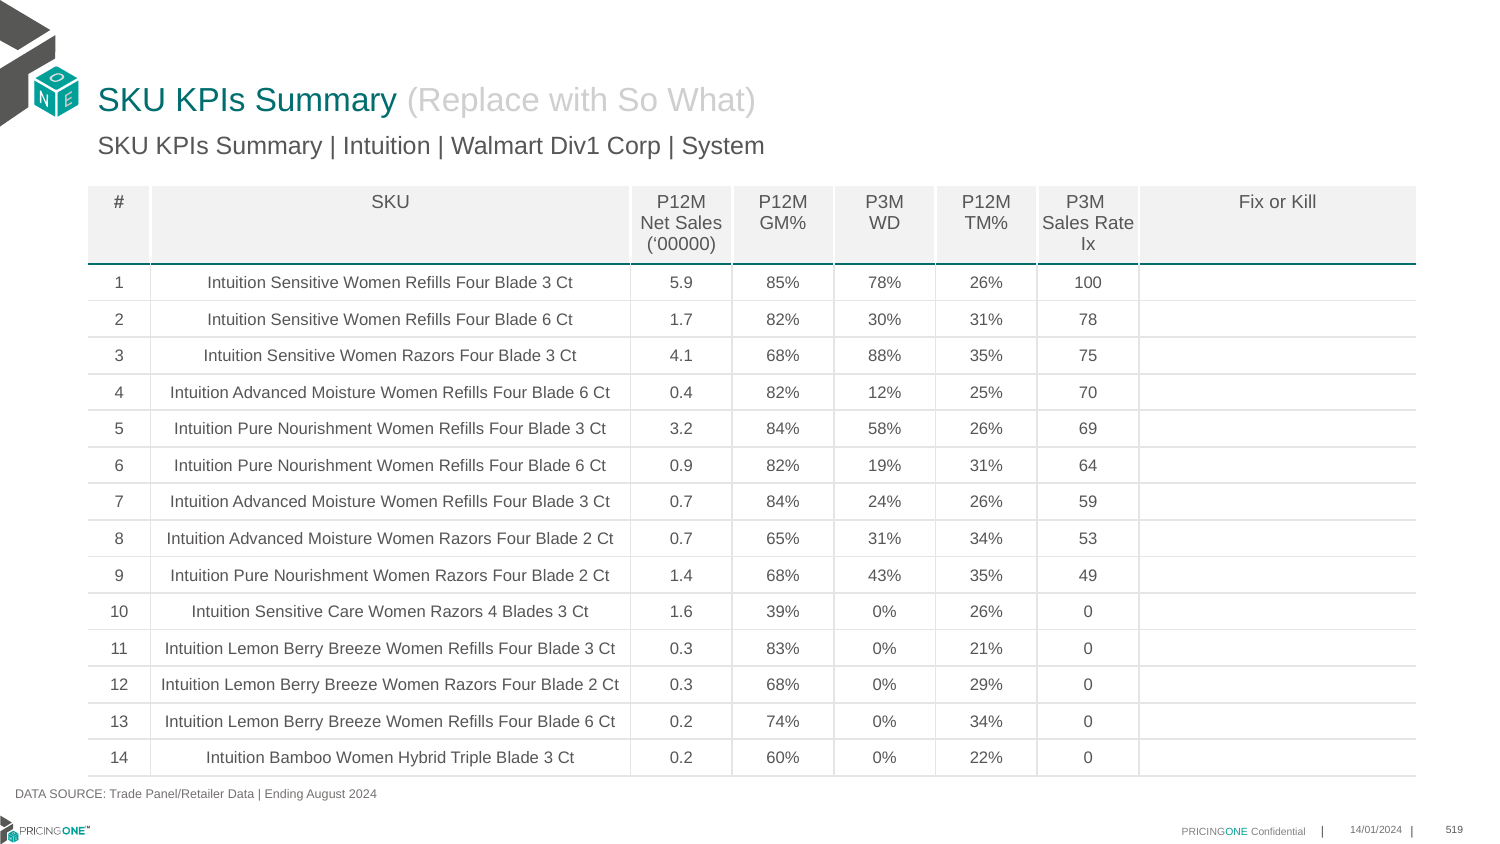

# SKU KPIs Summary (Replace with So What)
SKU KPIs Summary | Intuition | Walmart Div1 Corp | System
| # | SKU | P12M Net Sales (‘00000) | P12M GM% | P3M WD | P12M TM% | P3M Sales Rate Ix | Fix or Kill |
| --- | --- | --- | --- | --- | --- | --- | --- |
| 1 | Intuition Sensitive Women Refills Four Blade 3 Ct | 5.9 | 85% | 78% | 26% | 100 |  |
| 2 | Intuition Sensitive Women Refills Four Blade 6 Ct | 1.7 | 82% | 30% | 31% | 78 |  |
| 3 | Intuition Sensitive Women Razors Four Blade 3 Ct | 4.1 | 68% | 88% | 35% | 75 |  |
| 4 | Intuition Advanced Moisture Women Refills Four Blade 6 Ct | 0.4 | 82% | 12% | 25% | 70 |  |
| 5 | Intuition Pure Nourishment Women Refills Four Blade 3 Ct | 3.2 | 84% | 58% | 26% | 69 |  |
| 6 | Intuition Pure Nourishment Women Refills Four Blade 6 Ct | 0.9 | 82% | 19% | 31% | 64 |  |
| 7 | Intuition Advanced Moisture Women Refills Four Blade 3 Ct | 0.7 | 84% | 24% | 26% | 59 |  |
| 8 | Intuition Advanced Moisture Women Razors Four Blade 2 Ct | 0.7 | 65% | 31% | 34% | 53 |  |
| 9 | Intuition Pure Nourishment Women Razors Four Blade 2 Ct | 1.4 | 68% | 43% | 35% | 49 |  |
| 10 | Intuition Sensitive Care Women Razors 4 Blades 3 Ct | 1.6 | 39% | 0% | 26% | 0 |  |
| 11 | Intuition Lemon Berry Breeze Women Refills Four Blade 3 Ct | 0.3 | 83% | 0% | 21% | 0 |  |
| 12 | Intuition Lemon Berry Breeze Women Razors Four Blade 2 Ct | 0.3 | 68% | 0% | 29% | 0 |  |
| 13 | Intuition Lemon Berry Breeze Women Refills Four Blade 6 Ct | 0.2 | 74% | 0% | 34% | 0 |  |
| 14 | Intuition Bamboo Women Hybrid Triple Blade 3 Ct | 0.2 | 60% | 0% | 22% | 0 |  |
DATA SOURCE: Trade Panel/Retailer Data | Ending August 2024

14/01/2024
519